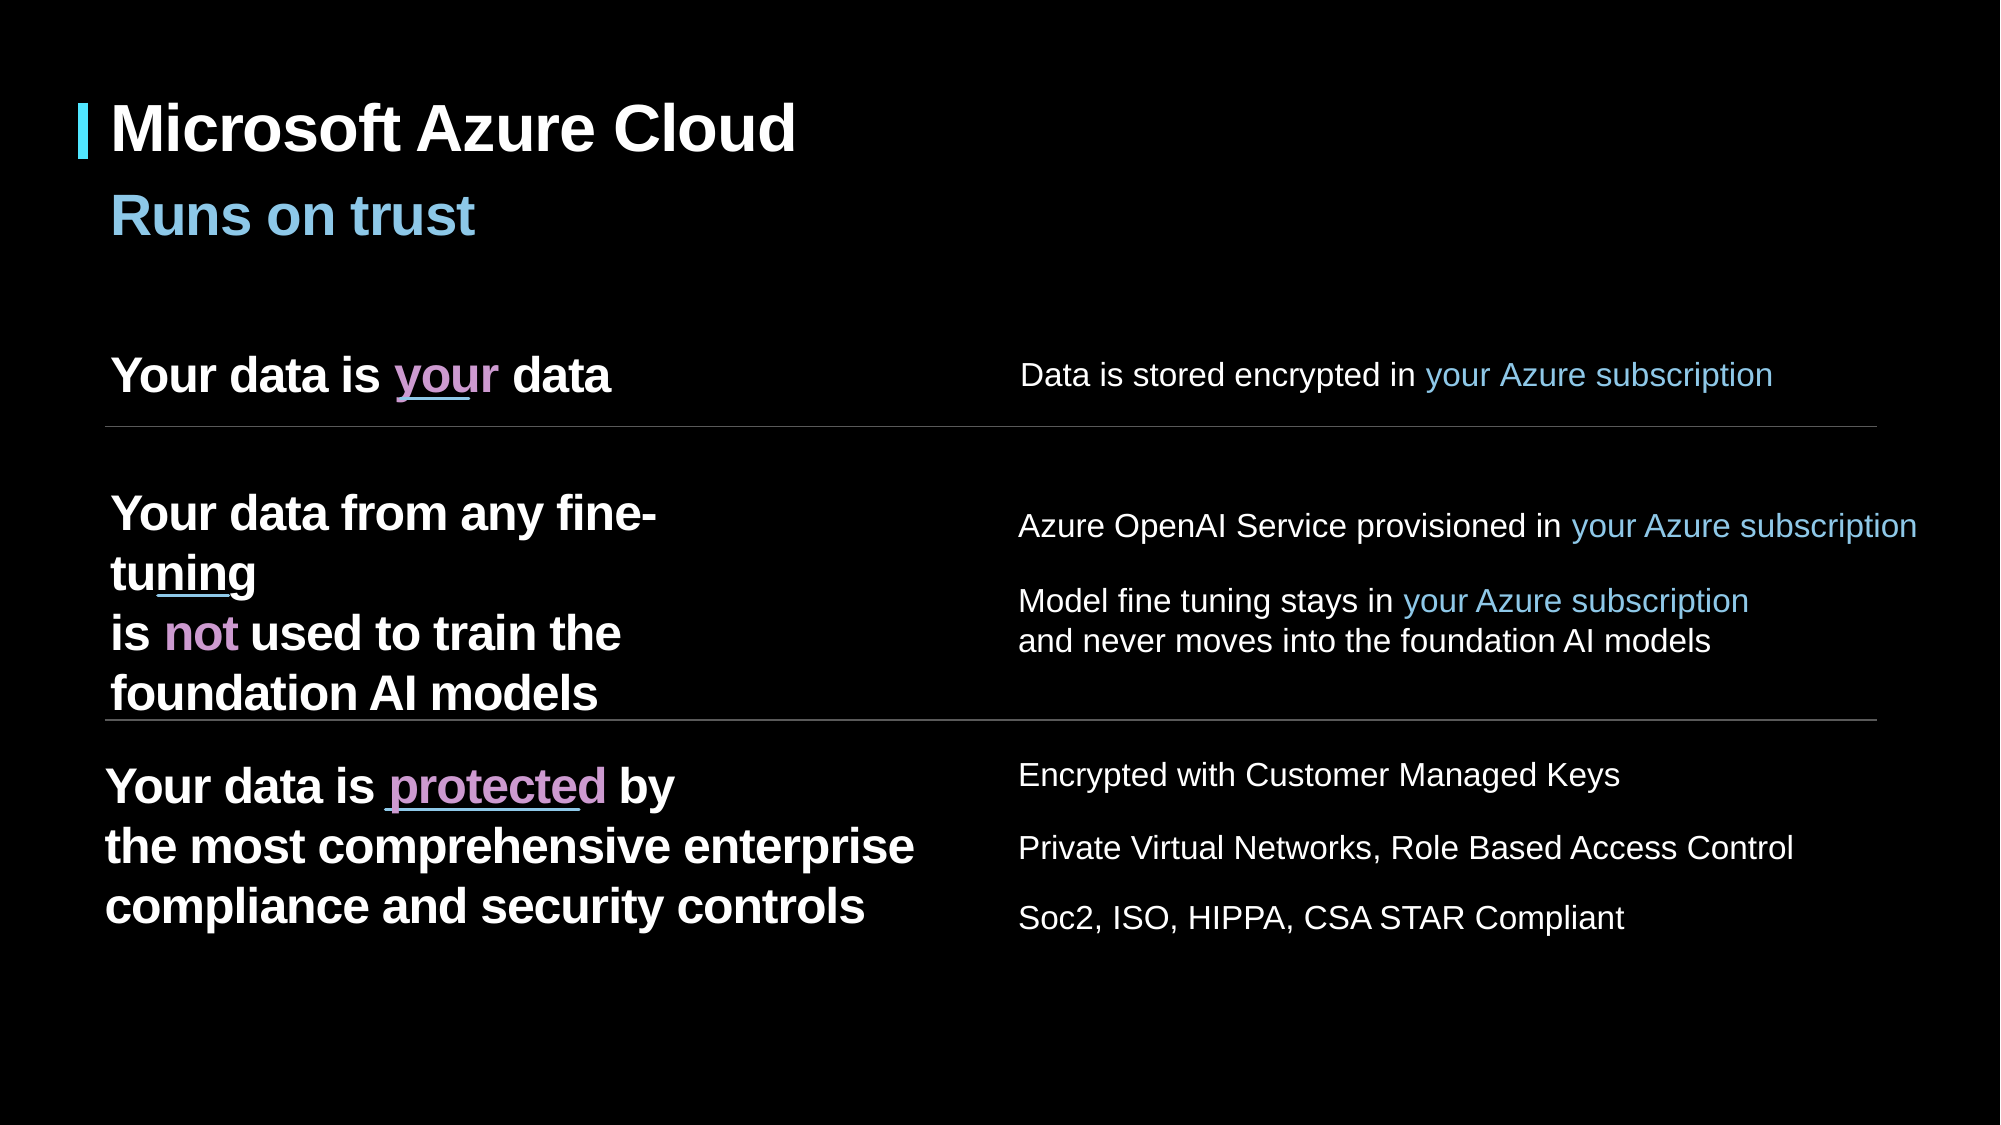

Microsoft Azure Cloud
Runs on trust
Your data is your data
Data is stored encrypted in your Azure subscription
Your data from any fine-tuning
is not used to train the foundation AI models
Azure OpenAI Service provisioned in your Azure subscription
Model fine tuning stays in your Azure subscription and never moves into the foundation AI models
Your data is protected by
the most comprehensive enterprise compliance and security controls
Encrypted with Customer Managed Keys
Private Virtual Networks, Role Based Access Control
Soc2, ISO, HIPPA, CSA STAR Compliant